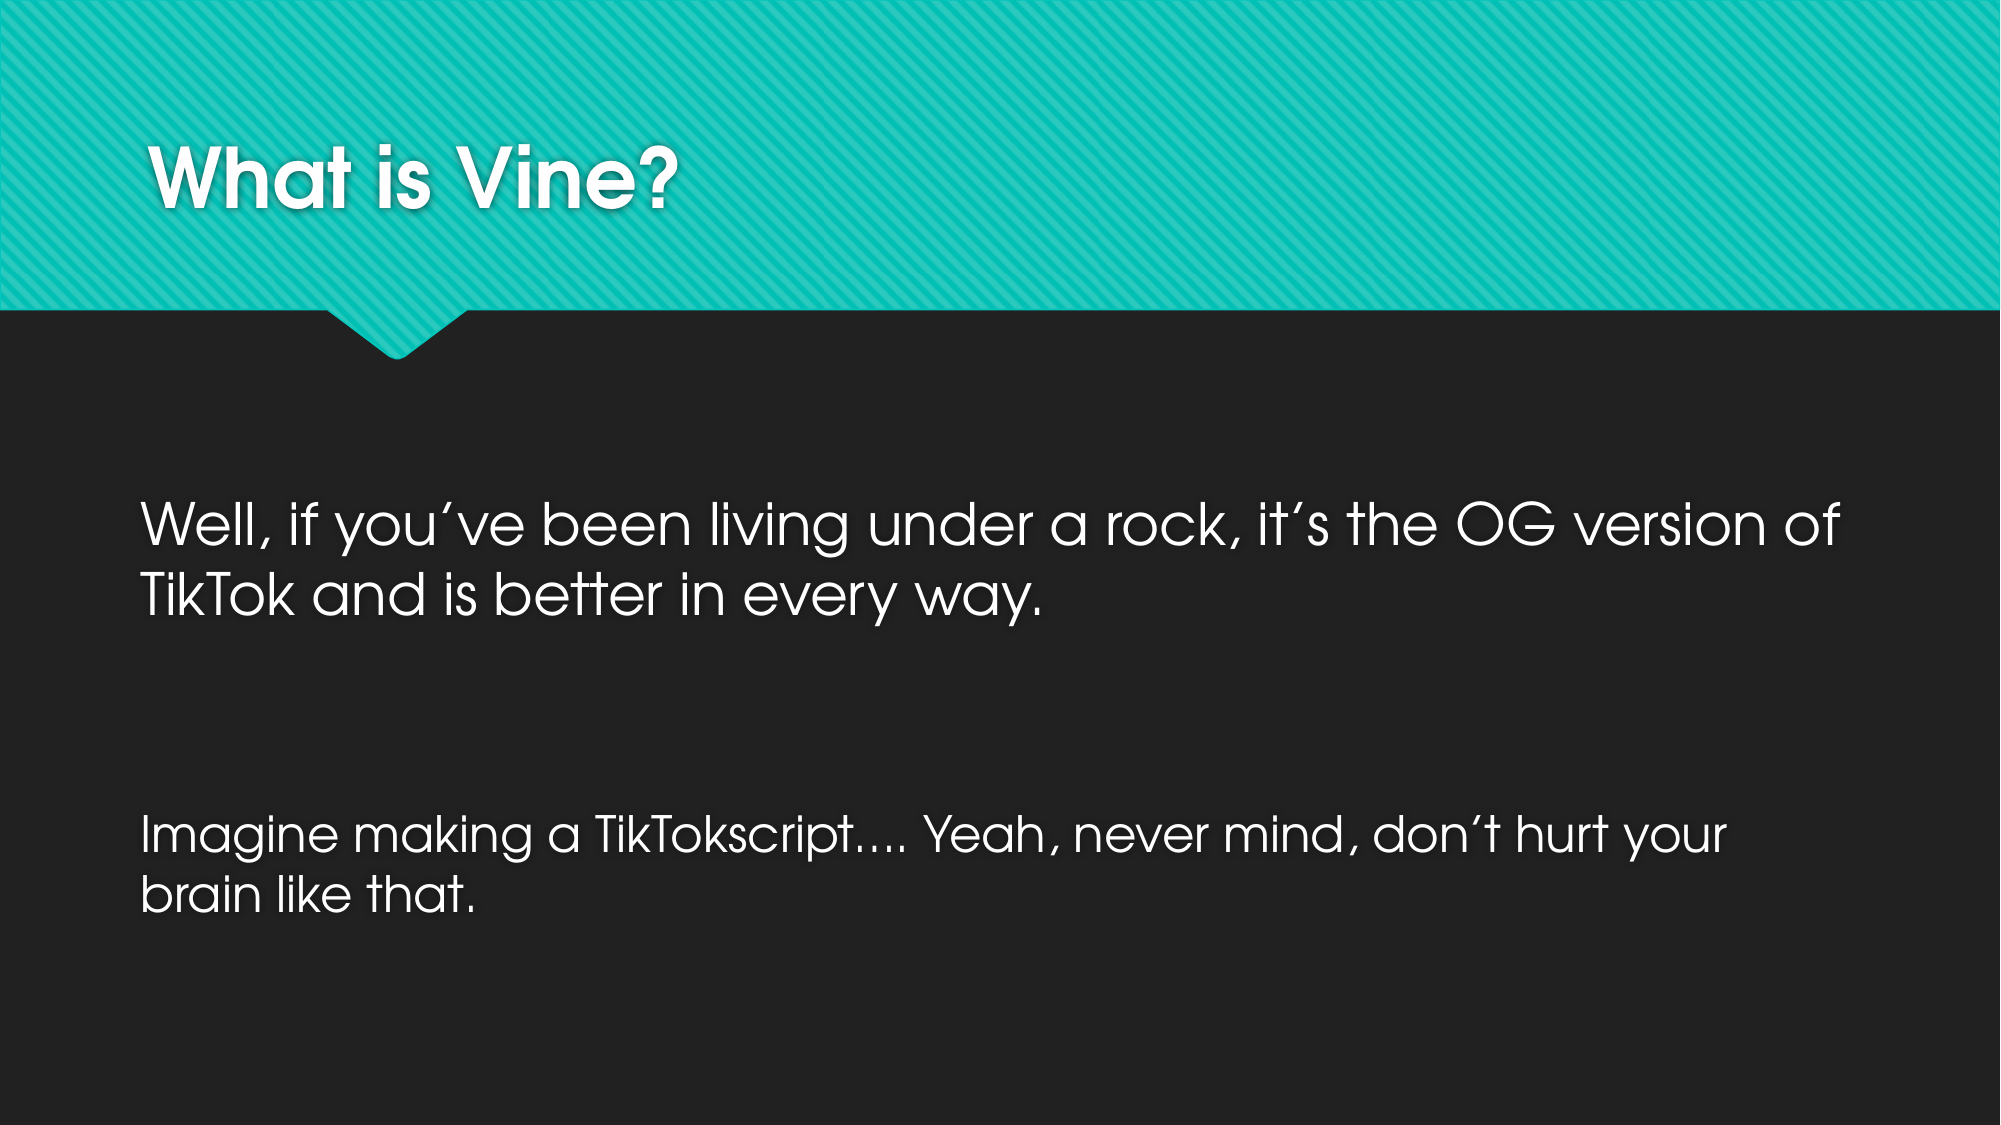

# What is Vine?
Well, if you’ve been living under a rock, it’s the OG version of TikTok and is better in every way.

Imagine making a TikTokscript…. Yeah, never mind, don’t hurt your brain like that.